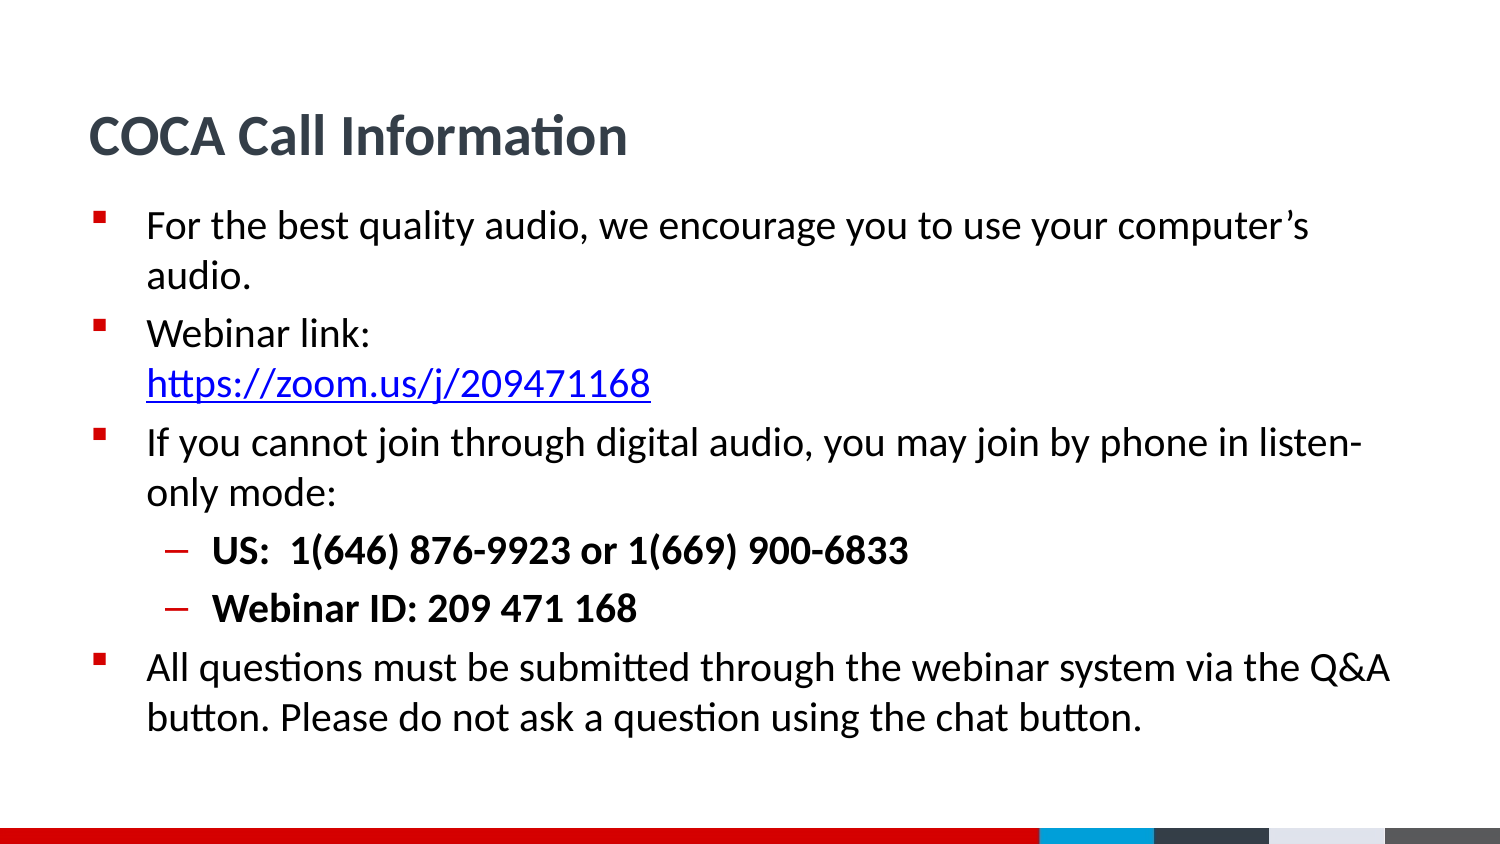

# COCA Call Information
For the best quality audio, we encourage you to use your computer’s audio.
Webinar link:
https://zoom.us/j/209471168
If you cannot join through digital audio, you may join by phone in listen-only mode:
US:  1(646) 876-9923 or 1(669) 900-6833
Webinar ID: 209 471 168
All questions must be submitted through the webinar system via the Q&A button. Please do not ask a question using the chat button.